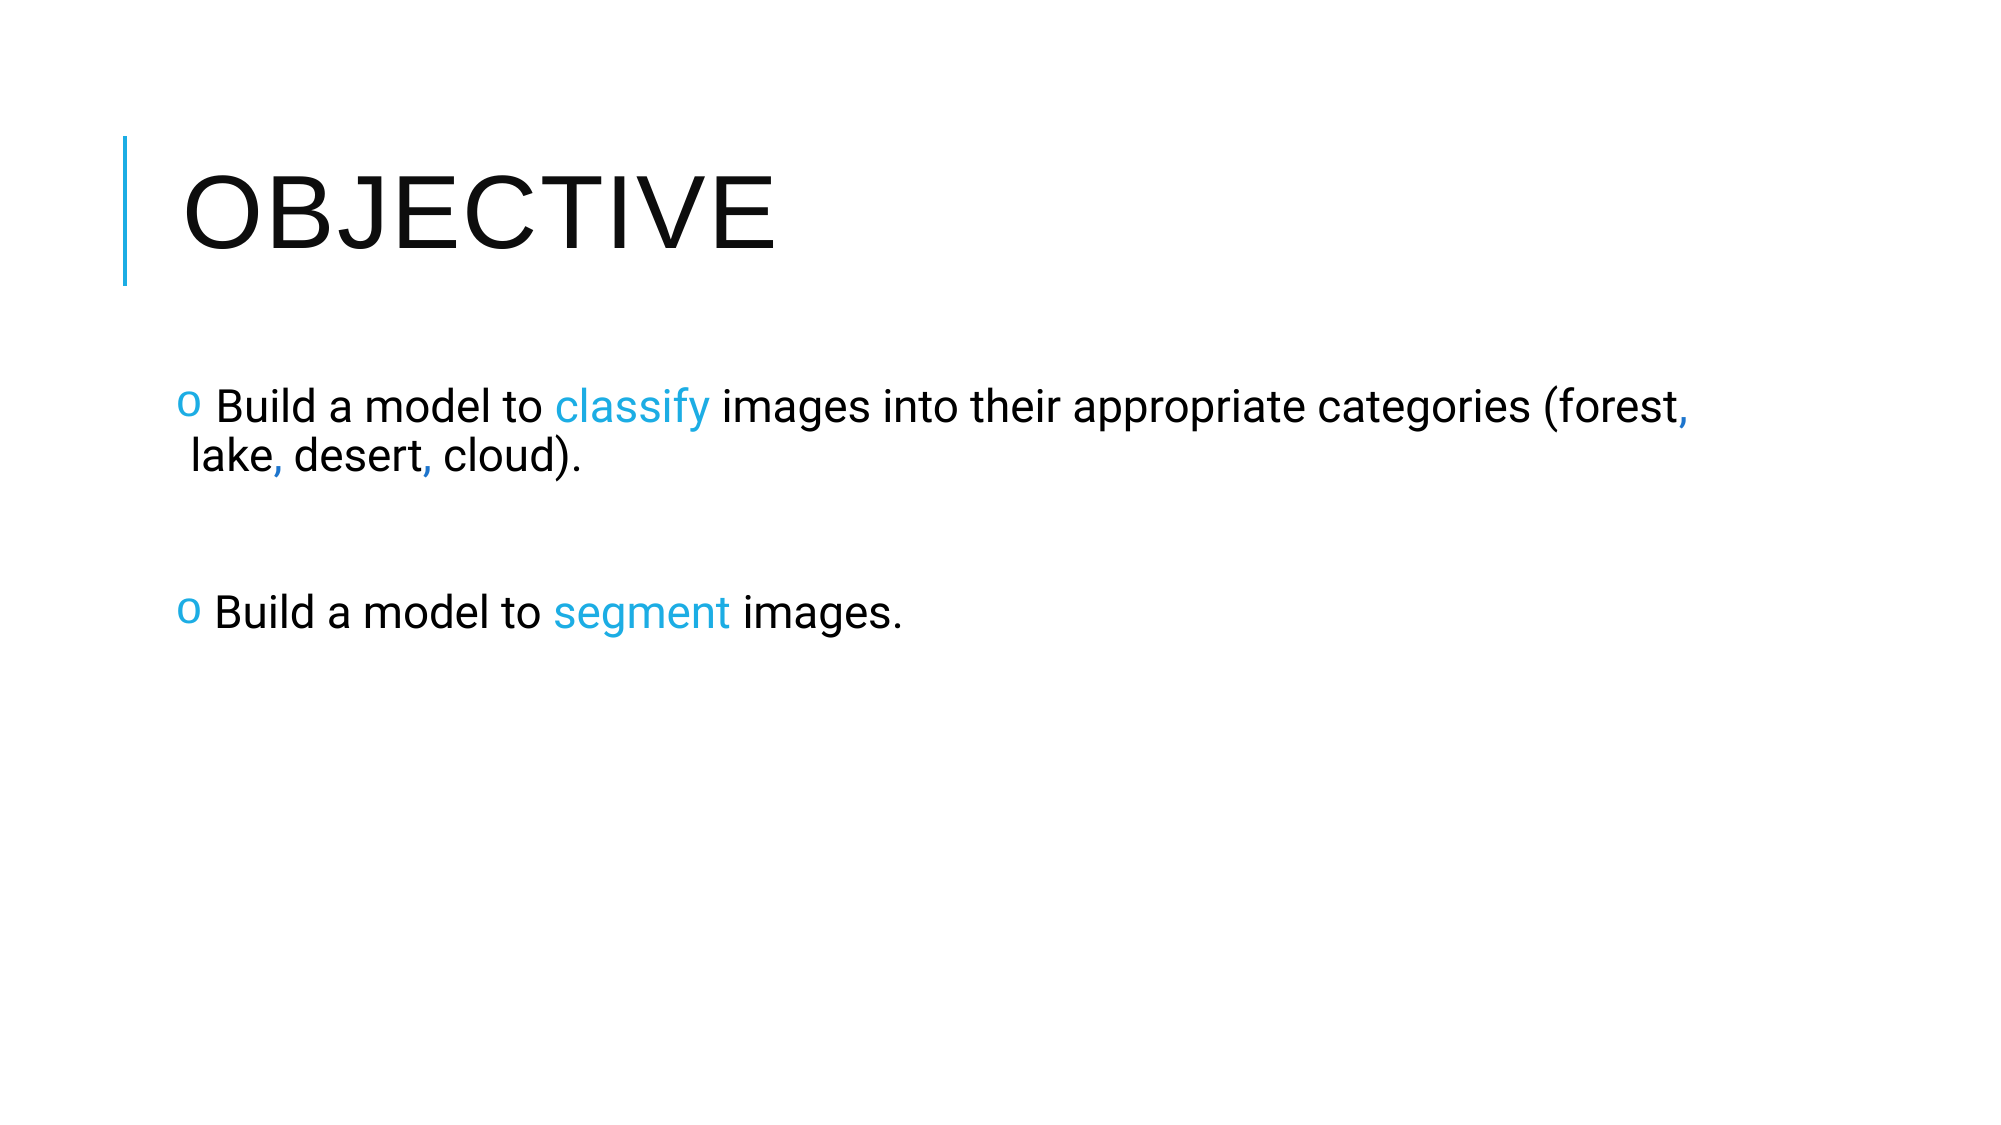

# objective
 Build a model to classify images into their appropriate categories (forest, lake, desert, cloud).

 Build a model to segment images.